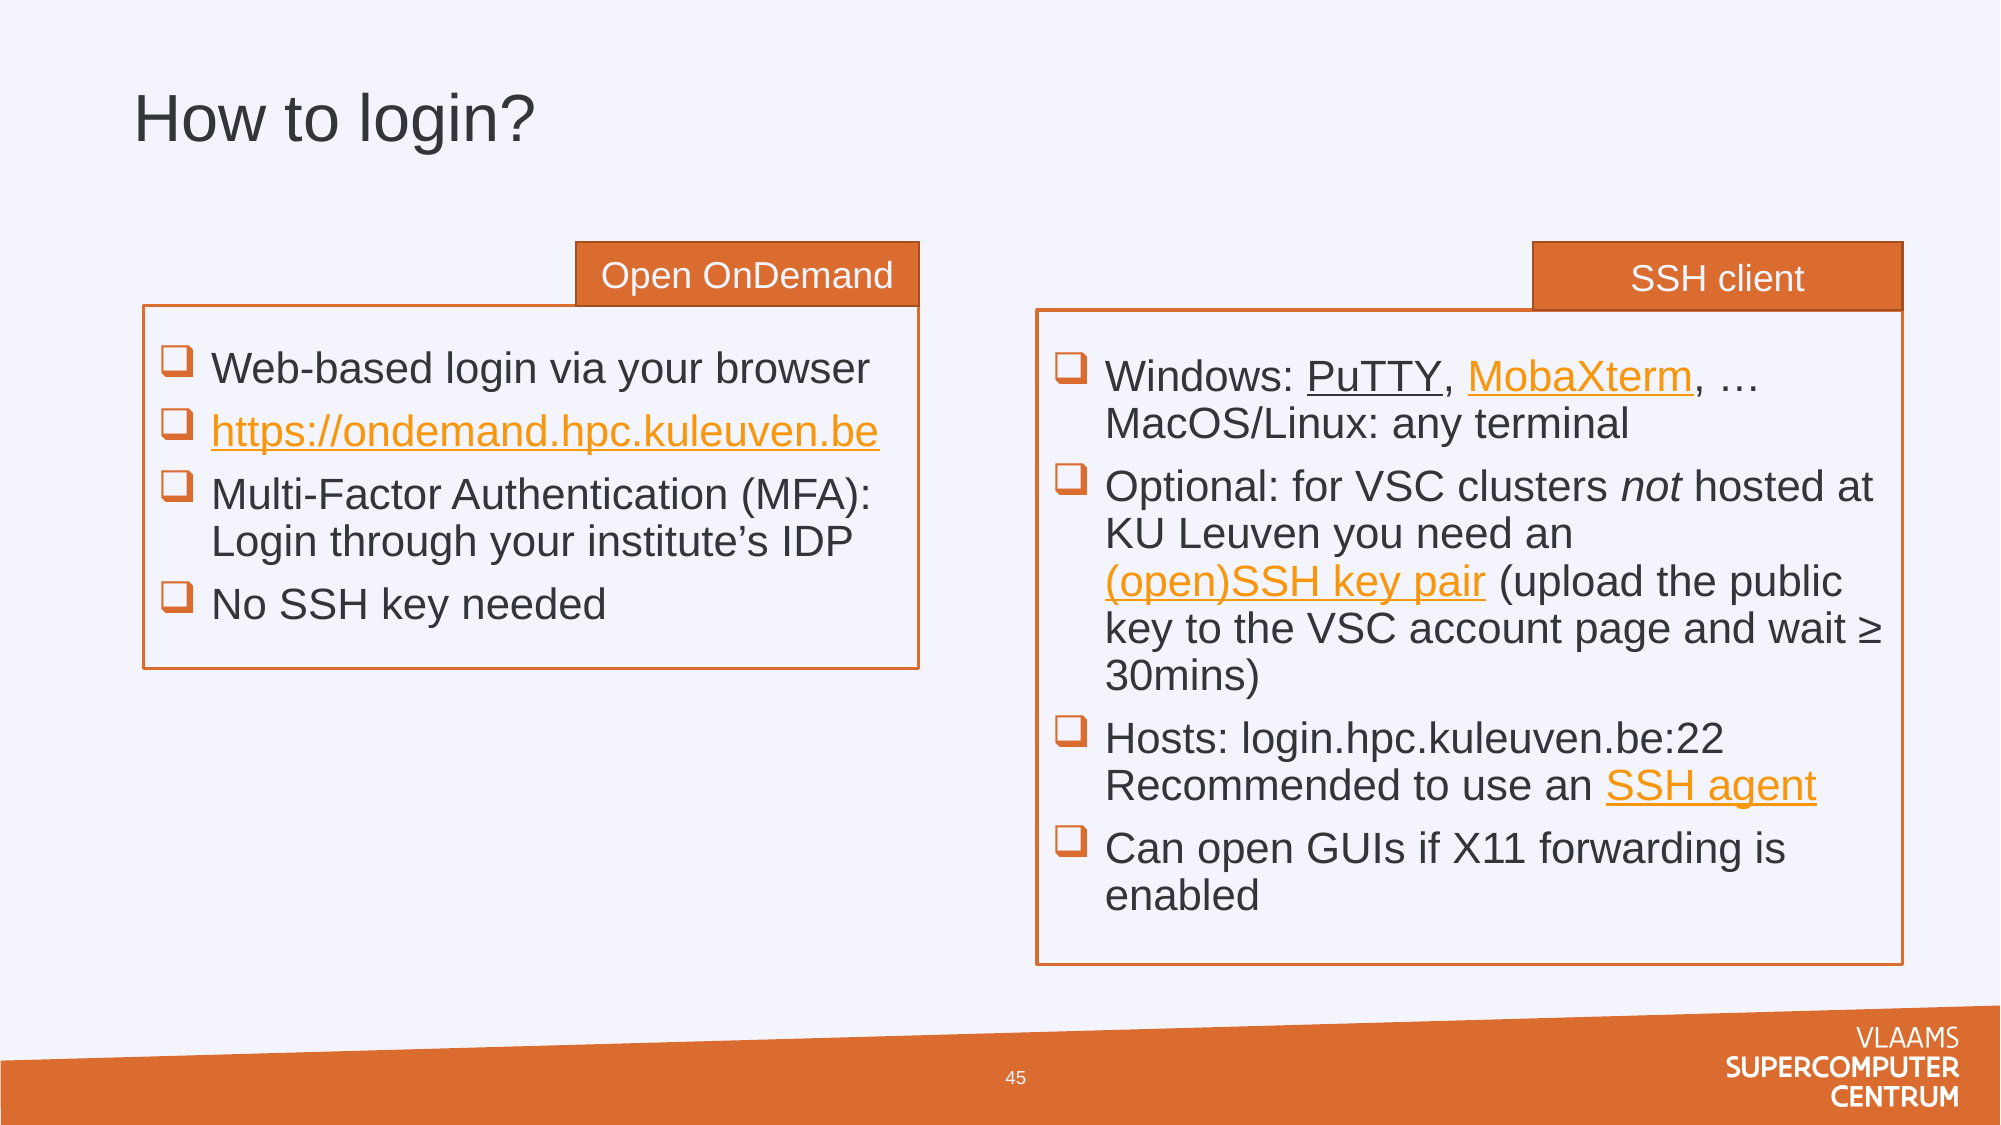

How to login?
Open OnDemand
Web-based login via your browser
https://ondemand.hpc.kuleuven.be
Multi-Factor Authentication (MFA):
Login through your institute’s IDP
No SSH key needed
SSH client
Windows: PuTTY, MobaXterm, …
MacOS/Linux: any terminal
Optional: for VSC clusters not hosted at KU Leuven you need an (open)SSH key pair (upload the public key to the VSC account page and wait ≥ 30mins)
Hosts: login.hpc.kuleuven.be:22
Recommended to use an SSH agent
Can open GUIs if X11 forwarding is enabled
45